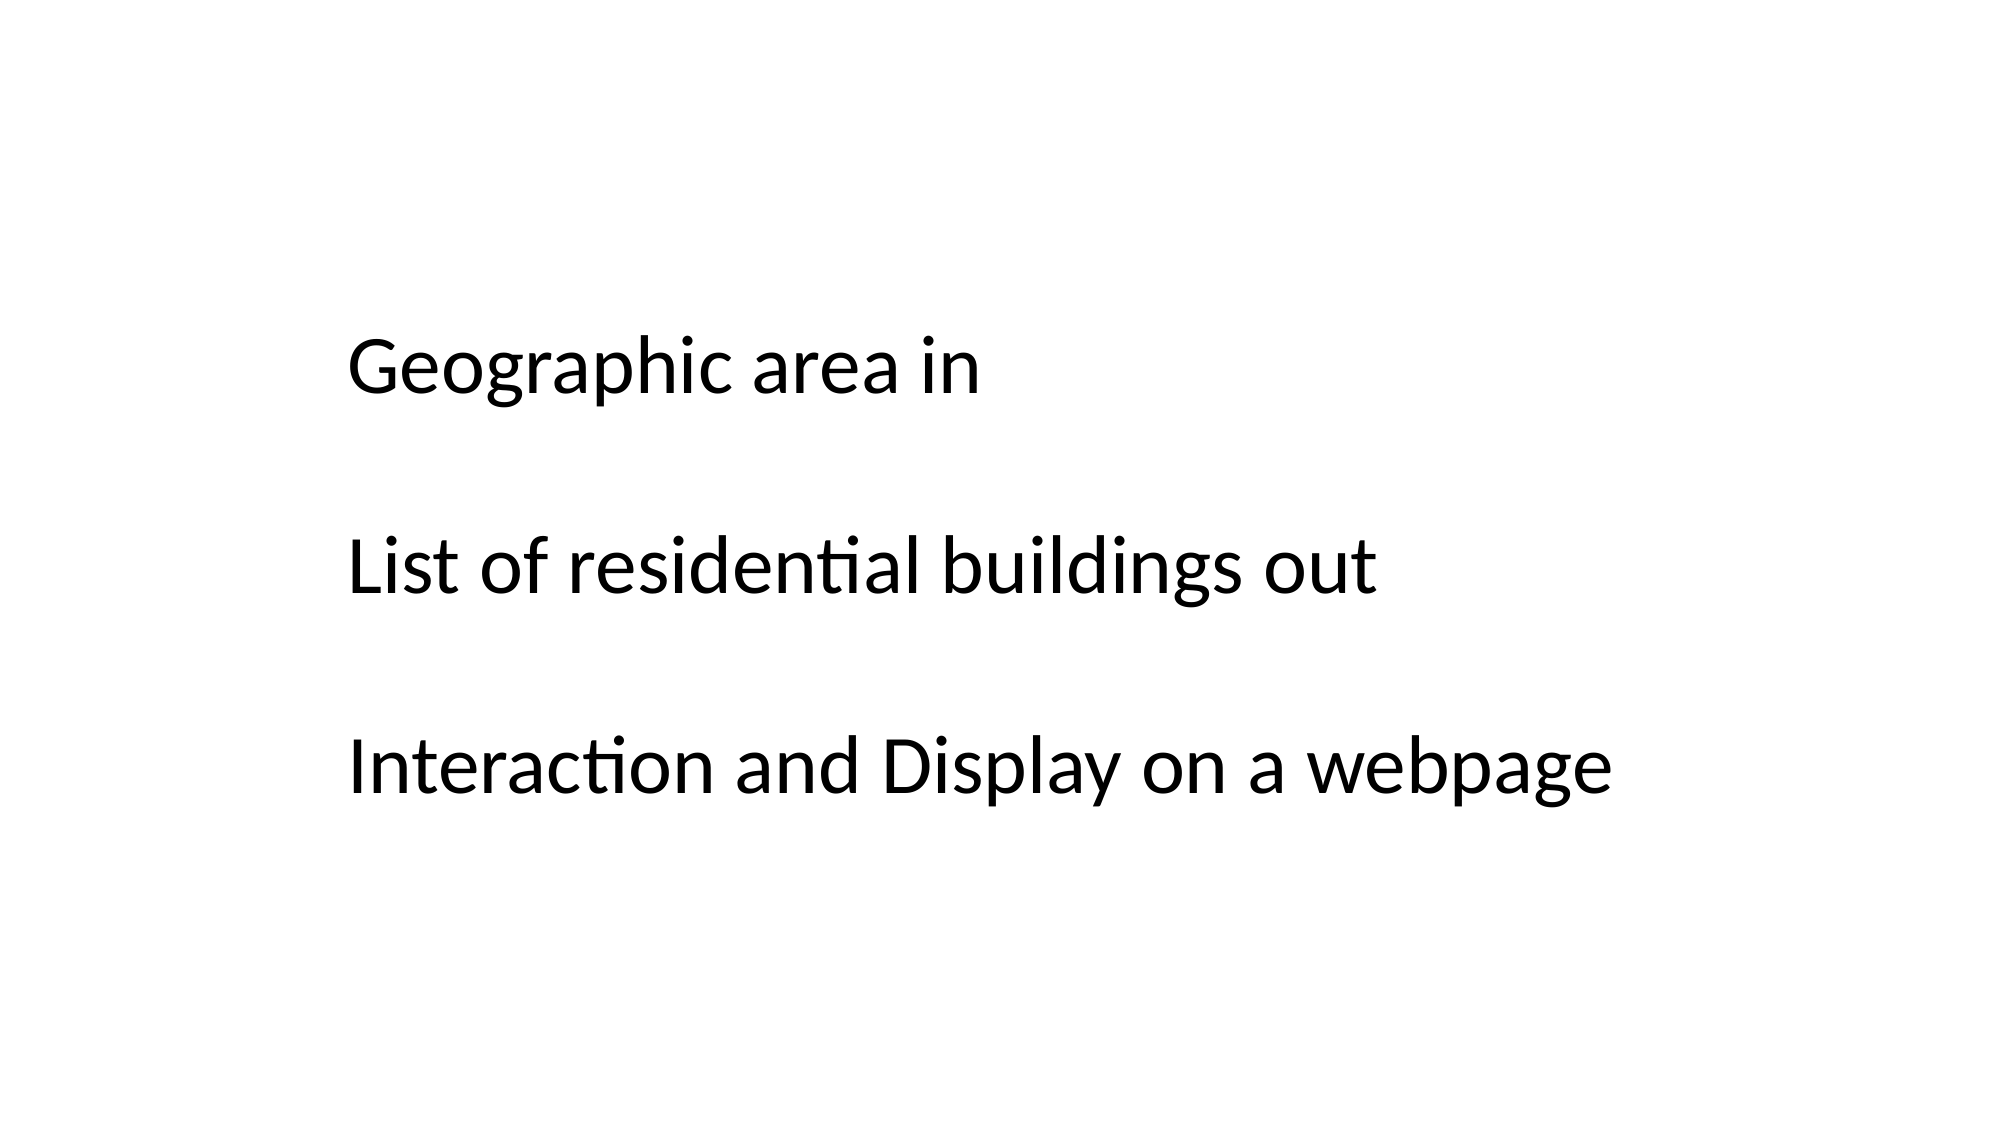

Geographic area in

List of residential buildings out

Interaction and Display on a webpage